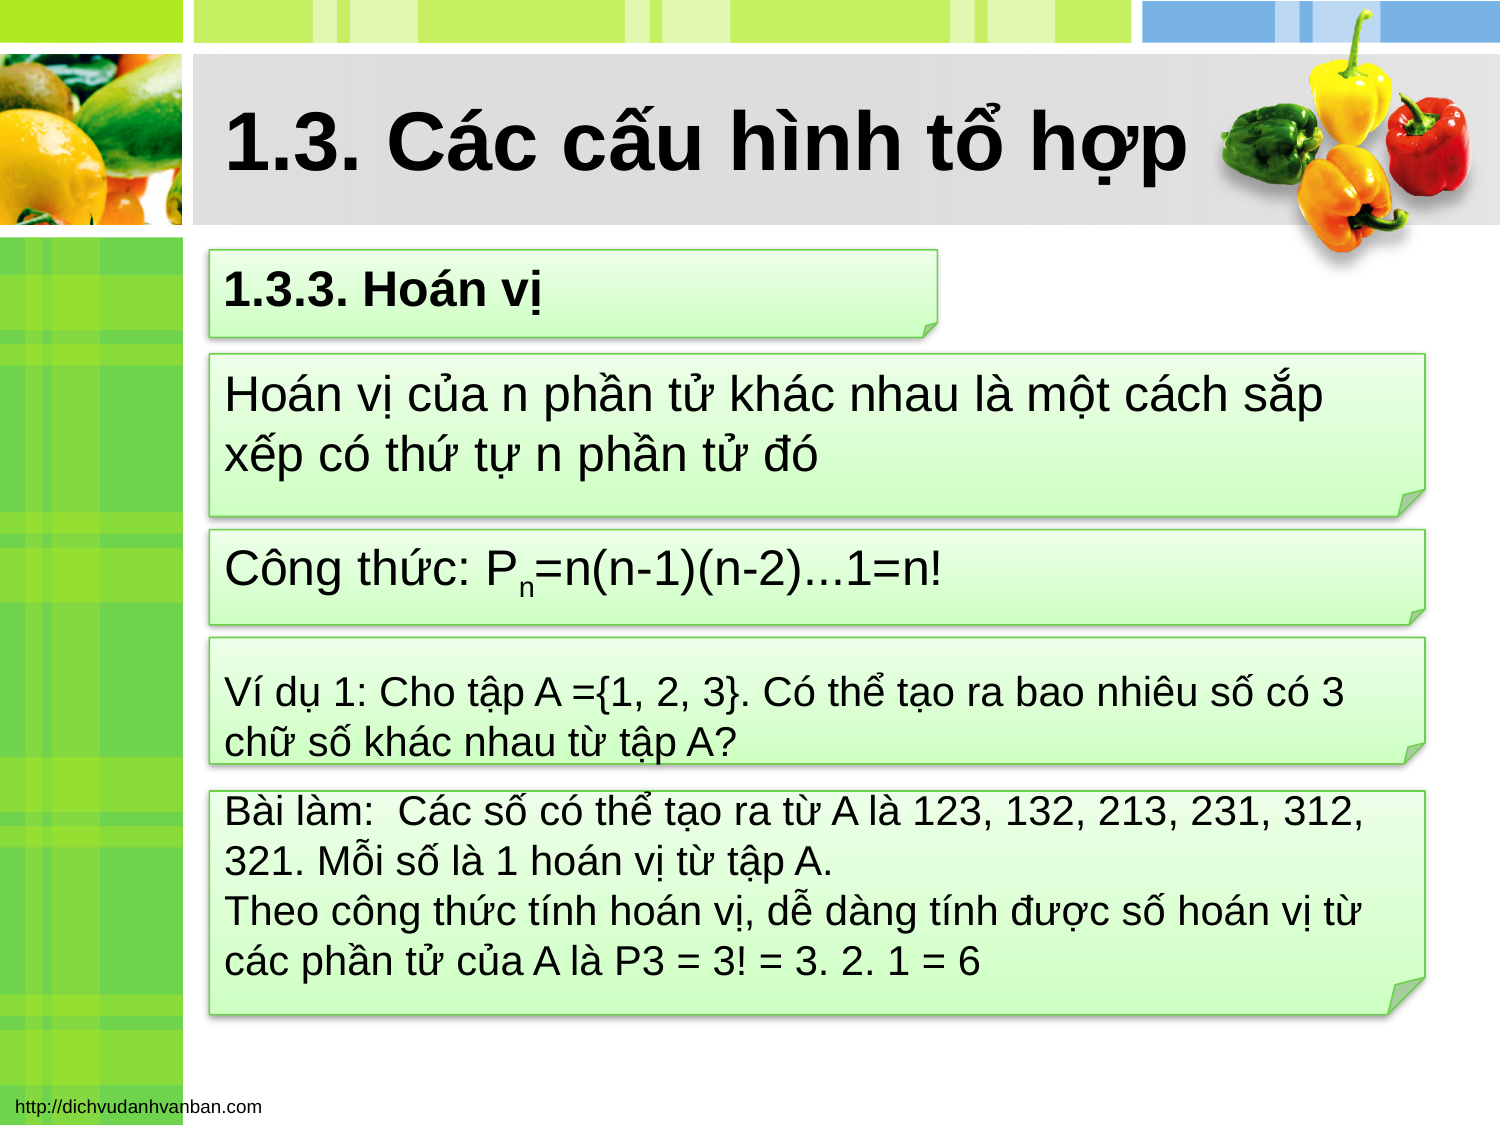

# 1.3. Các cấu hình tổ hợp
1.3.3. Hoán vị
Hoán vị của n phần tử khác nhau là một cách sắp xếp có thứ tự n phần tử đó
Công thức: Pn=n(n-1)(n-2)...1=n!

Ví dụ 1: Cho tập A ={1, 2, 3}. Có thể tạo ra bao nhiêu số có 3 chữ số khác nhau từ tập A?
Bài làm:  Các số có thể tạo ra từ A là 123, 132, 213, 231, 312, 321. Mỗi số là 1 hoán vị từ tập A.
Theo công thức tính hoán vị, dễ dàng tính được số hoán vị từ các phần tử của A là P3 = 3! = 3. 2. 1 = 6